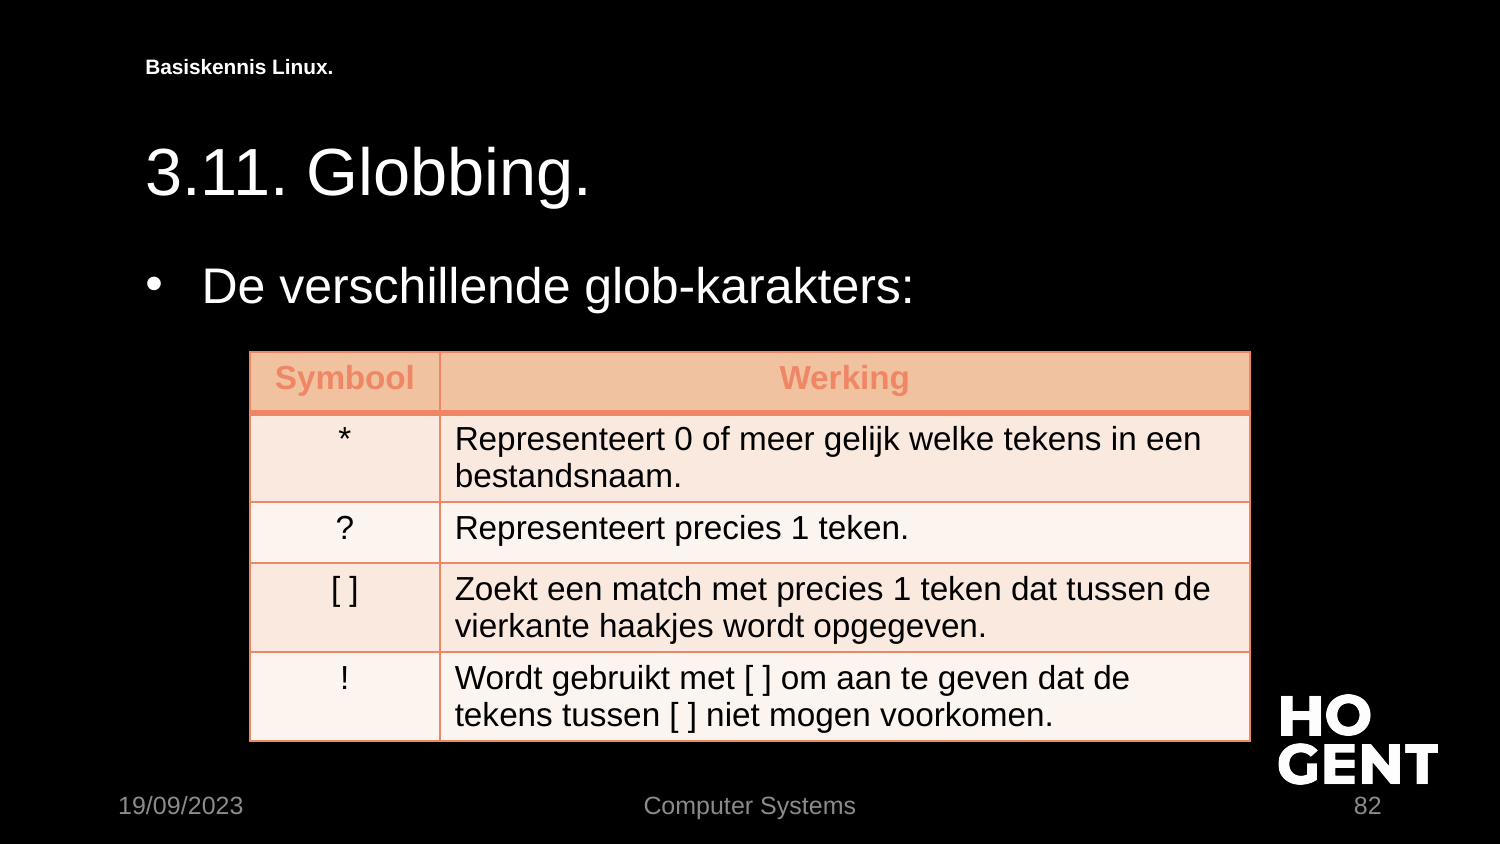

Basiskennis Linux.
# 3.11. Globbing.
De verschillende glob-karakters:
| Symbool | Werking |
| --- | --- |
| \* | Representeert 0 of meer gelijk welke tekens in een bestandsnaam. |
| ? | Representeert precies 1 teken. |
| [ ] | Zoekt een match met precies 1 teken dat tussen de vierkante haakjes wordt opgegeven. |
| ! | Wordt gebruikt met [ ] om aan te geven dat de tekens tussen [ ] niet mogen voorkomen. |
19/09/2023
Computer Systems
82